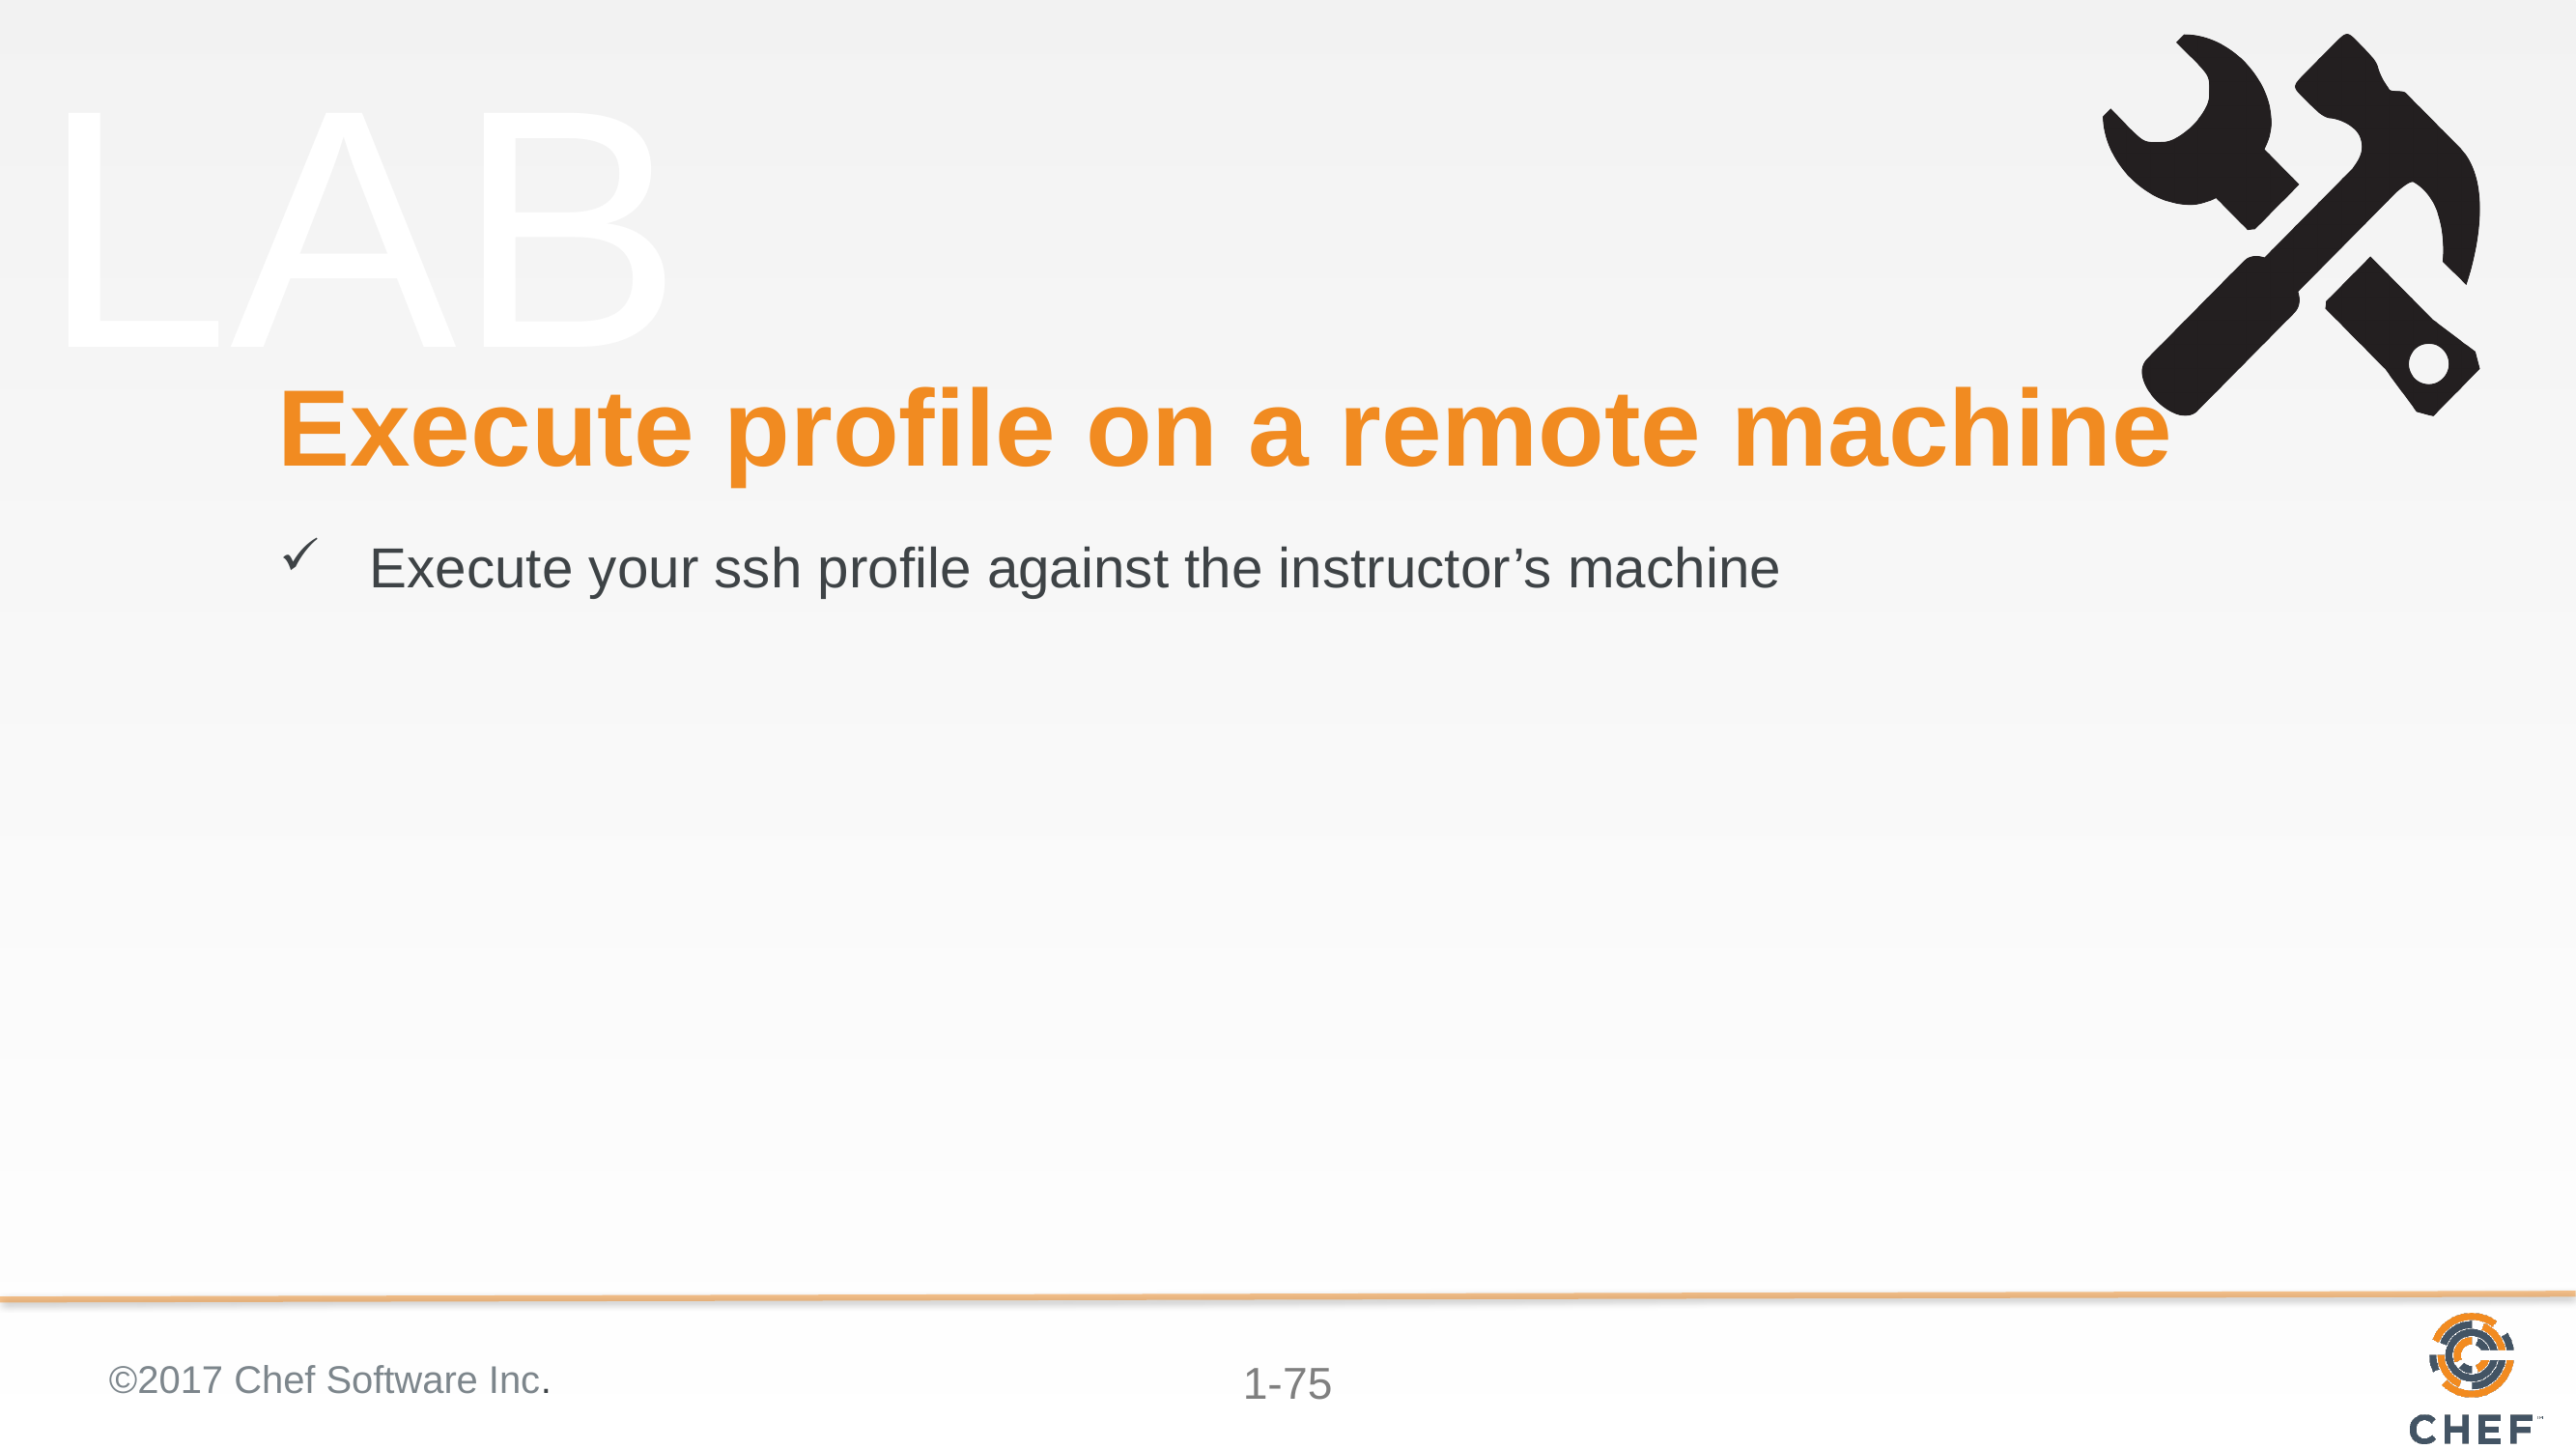

# Execute profile on a remote machine
Execute your ssh profile against the instructor’s machine